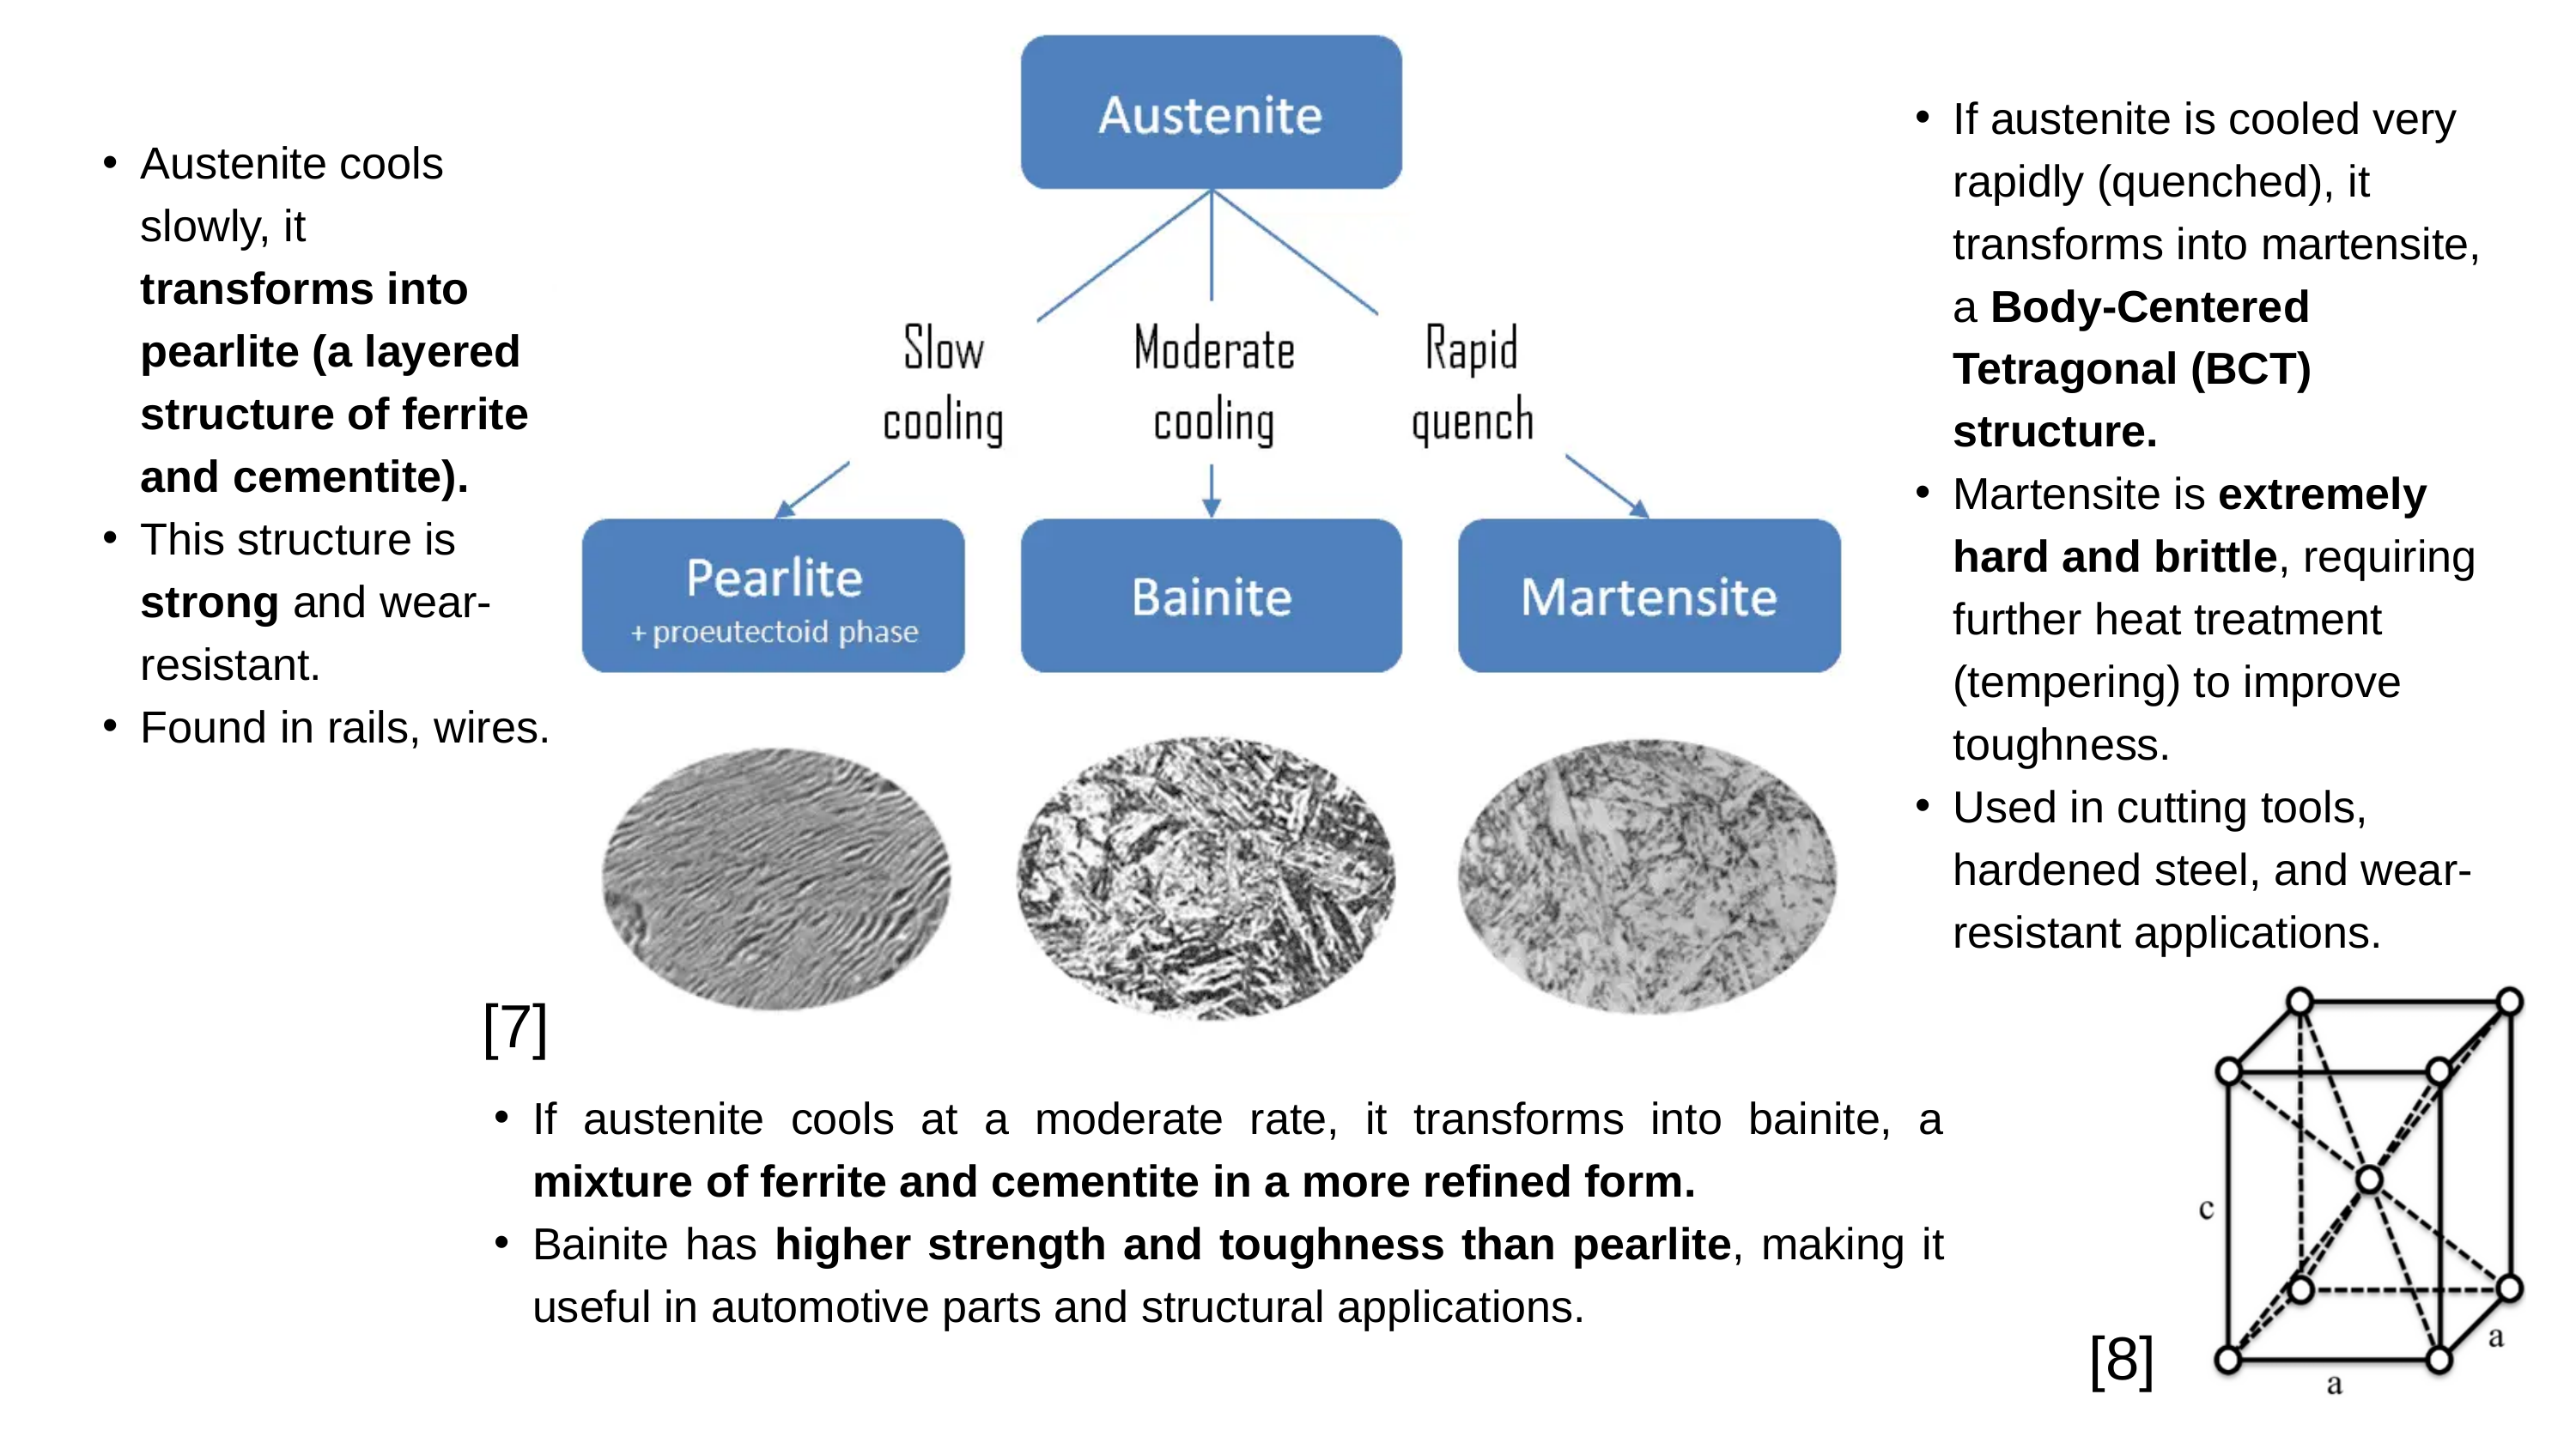

If austenite is cooled very rapidly (quenched), it transforms into martensite, a Body-Centered Tetragonal (BCT) structure.
Martensite is extremely hard and brittle, requiring further heat treatment (tempering) to improve toughness.
Used in cutting tools, hardened steel, and wear-resistant applications.

Austenite cools slowly, it transforms into pearlite (a layered structure of ferrite and cementite).
This structure is strong and wear-resistant.
Found in rails, wires.
[7]

If austenite cools at a moderate rate, it transforms into bainite, a mixture of ferrite and cementite in a more refined form.
Bainite has higher strength and toughness than pearlite, making it useful in automotive parts and structural applications.

[8]